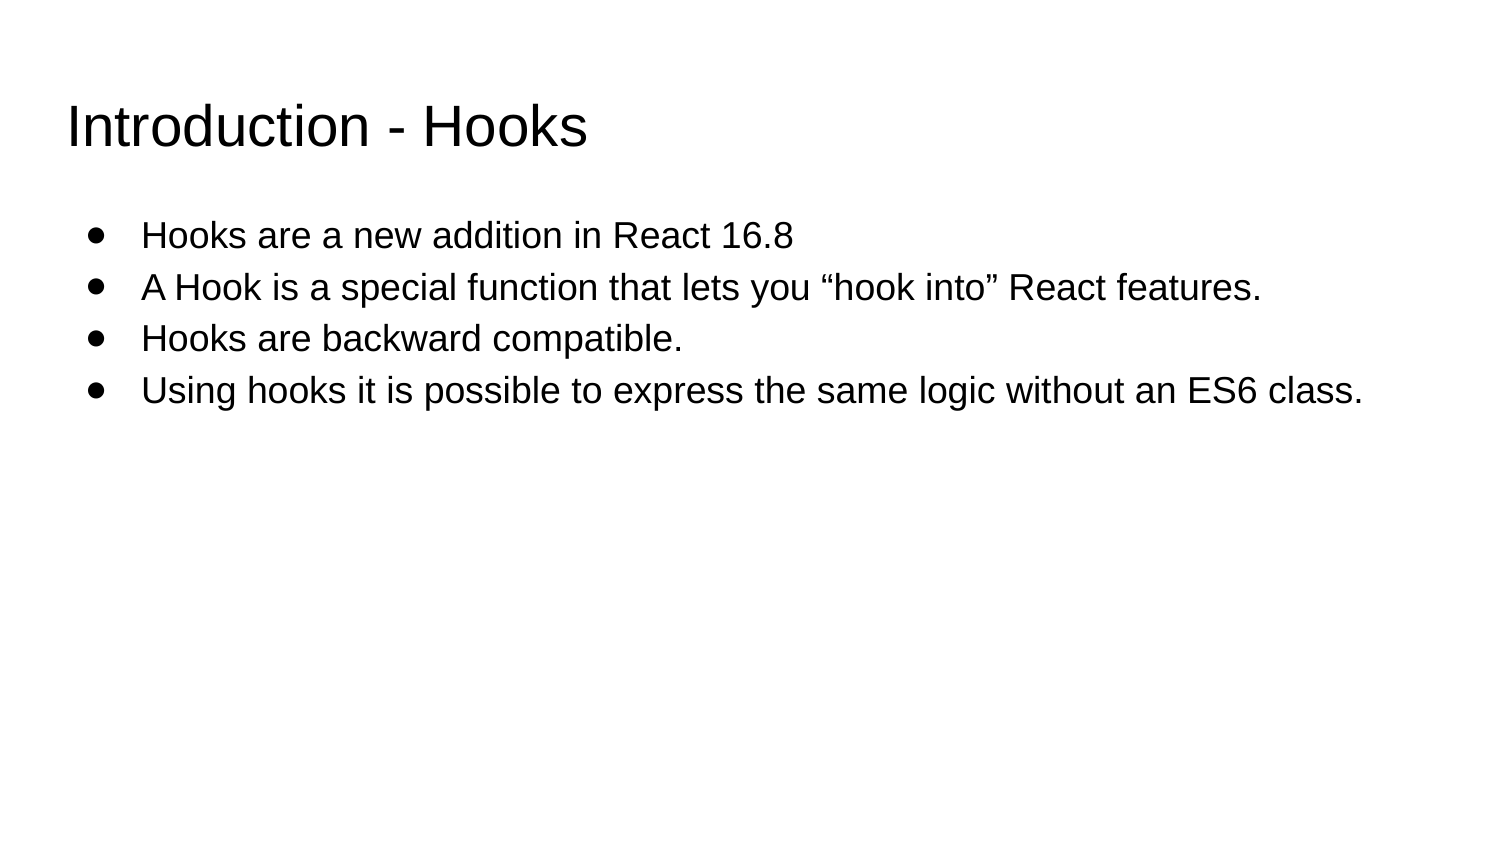

# Introduction - Hooks
Hooks are a new addition in React 16.8
A Hook is a special function that lets you “hook into” React features.
Hooks are backward compatible.
Using hooks it is possible to express the same logic without an ES6 class.